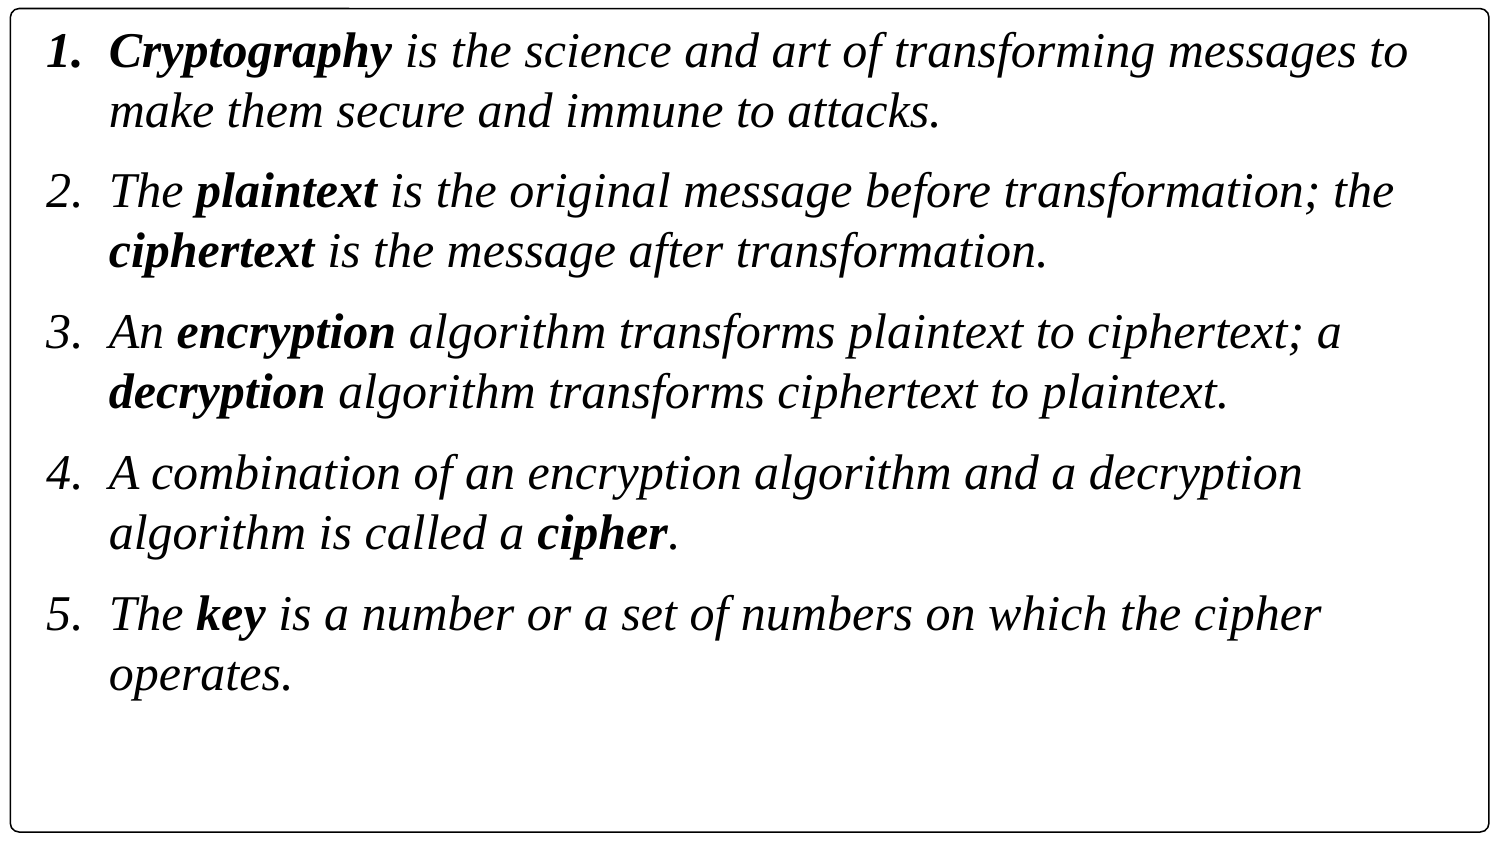

Cryptography is the science and art of transforming messages to make them secure and immune to attacks.
The plaintext is the original message before transformation; the ciphertext is the message after transformation.
An encryption algorithm transforms plaintext to ciphertext; a decryption algorithm transforms ciphertext to plaintext.
A combination of an encryption algorithm and a decryption algorithm is called a cipher.
The key is a number or a set of numbers on which the cipher operates.